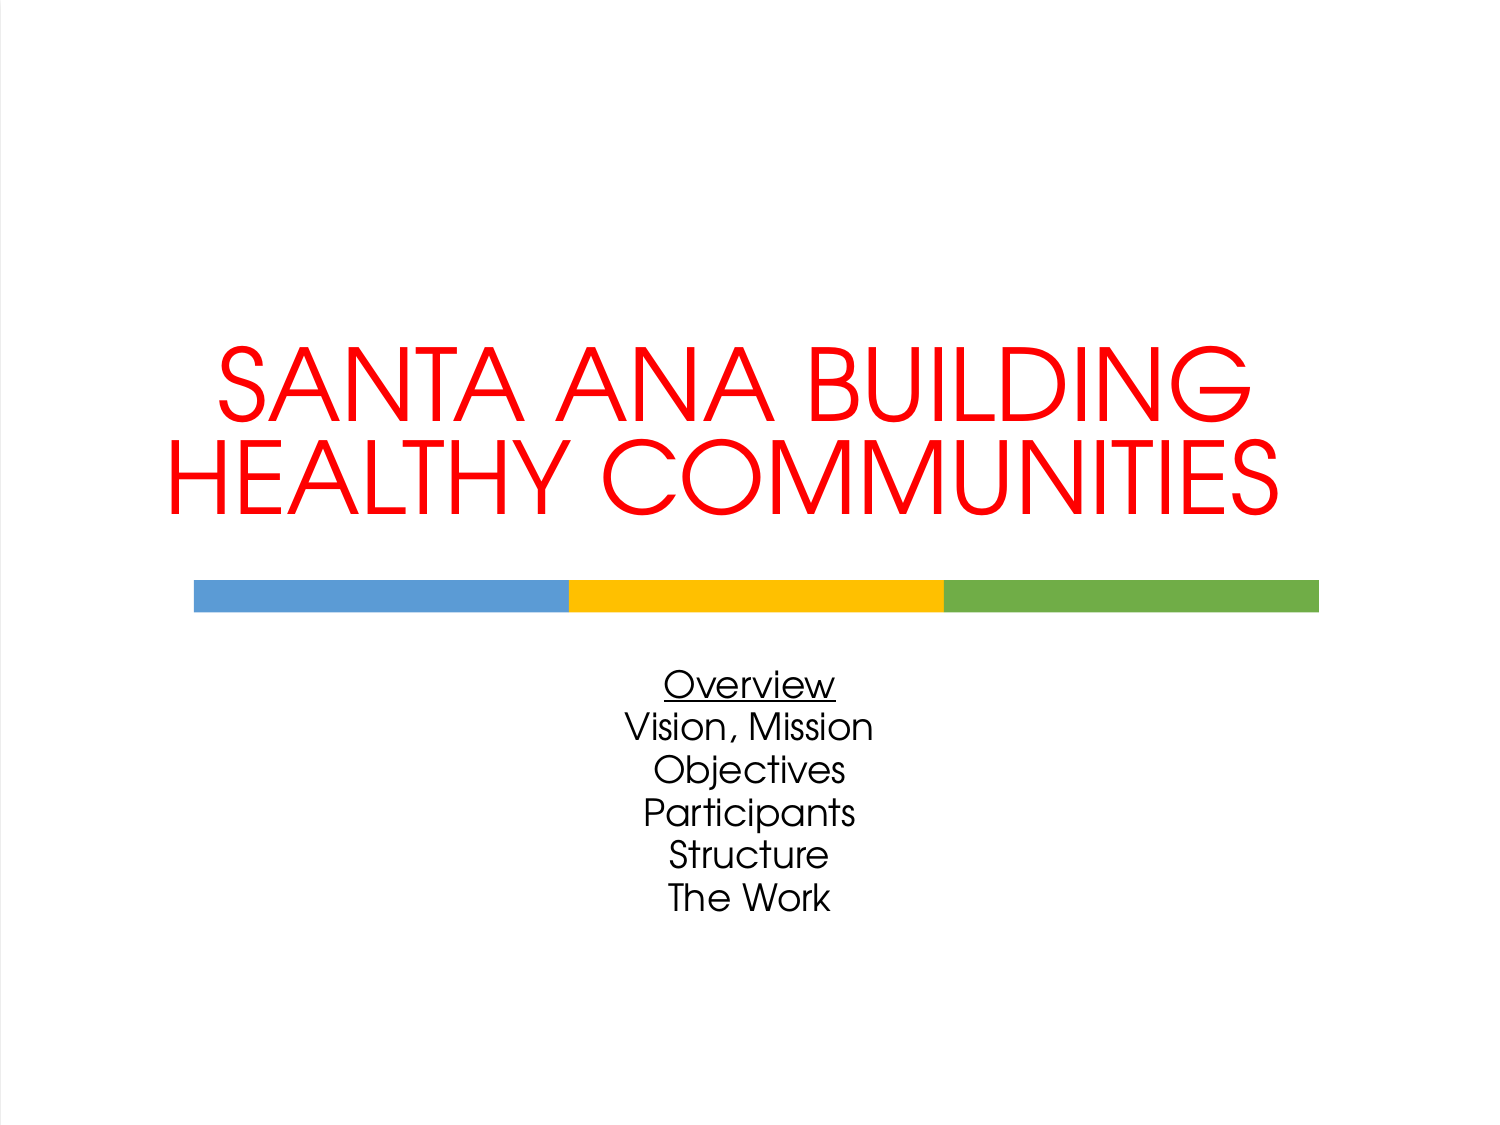

# SANTA ANA BUILDING HEALTHY COMMUNITIES
Overview
Vision, Mission
Objectives
Participants
Structure
The Work